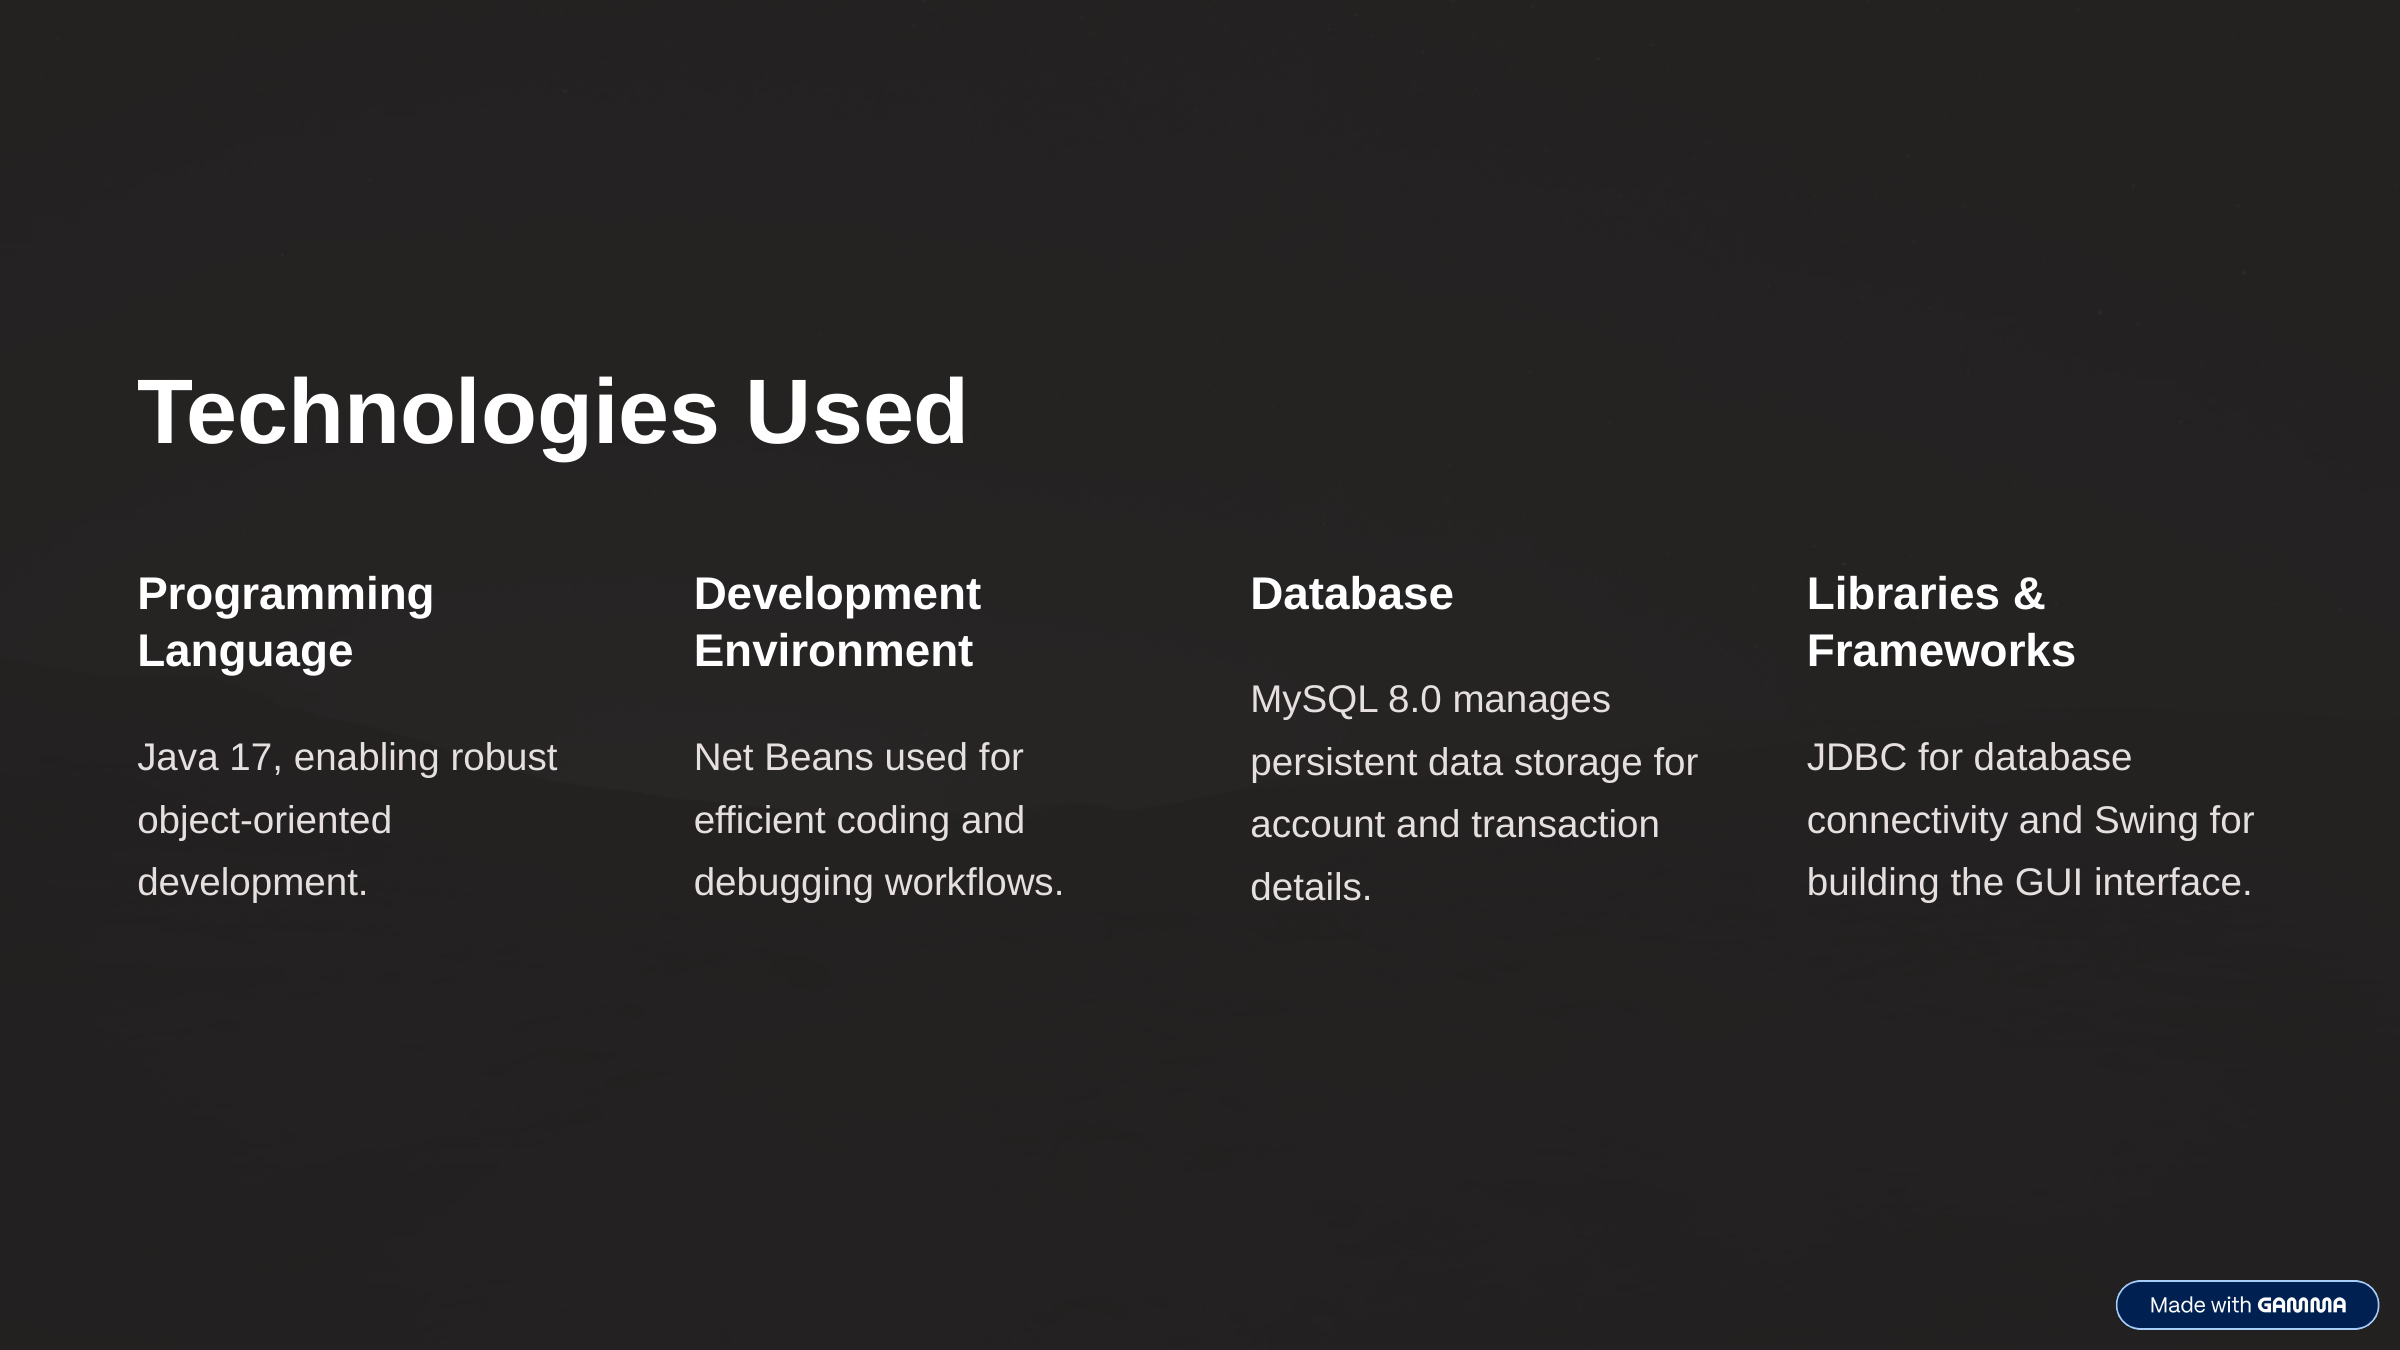

Technologies Used
Programming Language
Development Environment
Database
Libraries & Frameworks
MySQL 8.0 manages persistent data storage for account and transaction details.
Java 17, enabling robust object-oriented development.
Net Beans used for efficient coding and debugging workflows.
JDBC for database connectivity and Swing for building the GUI interface.